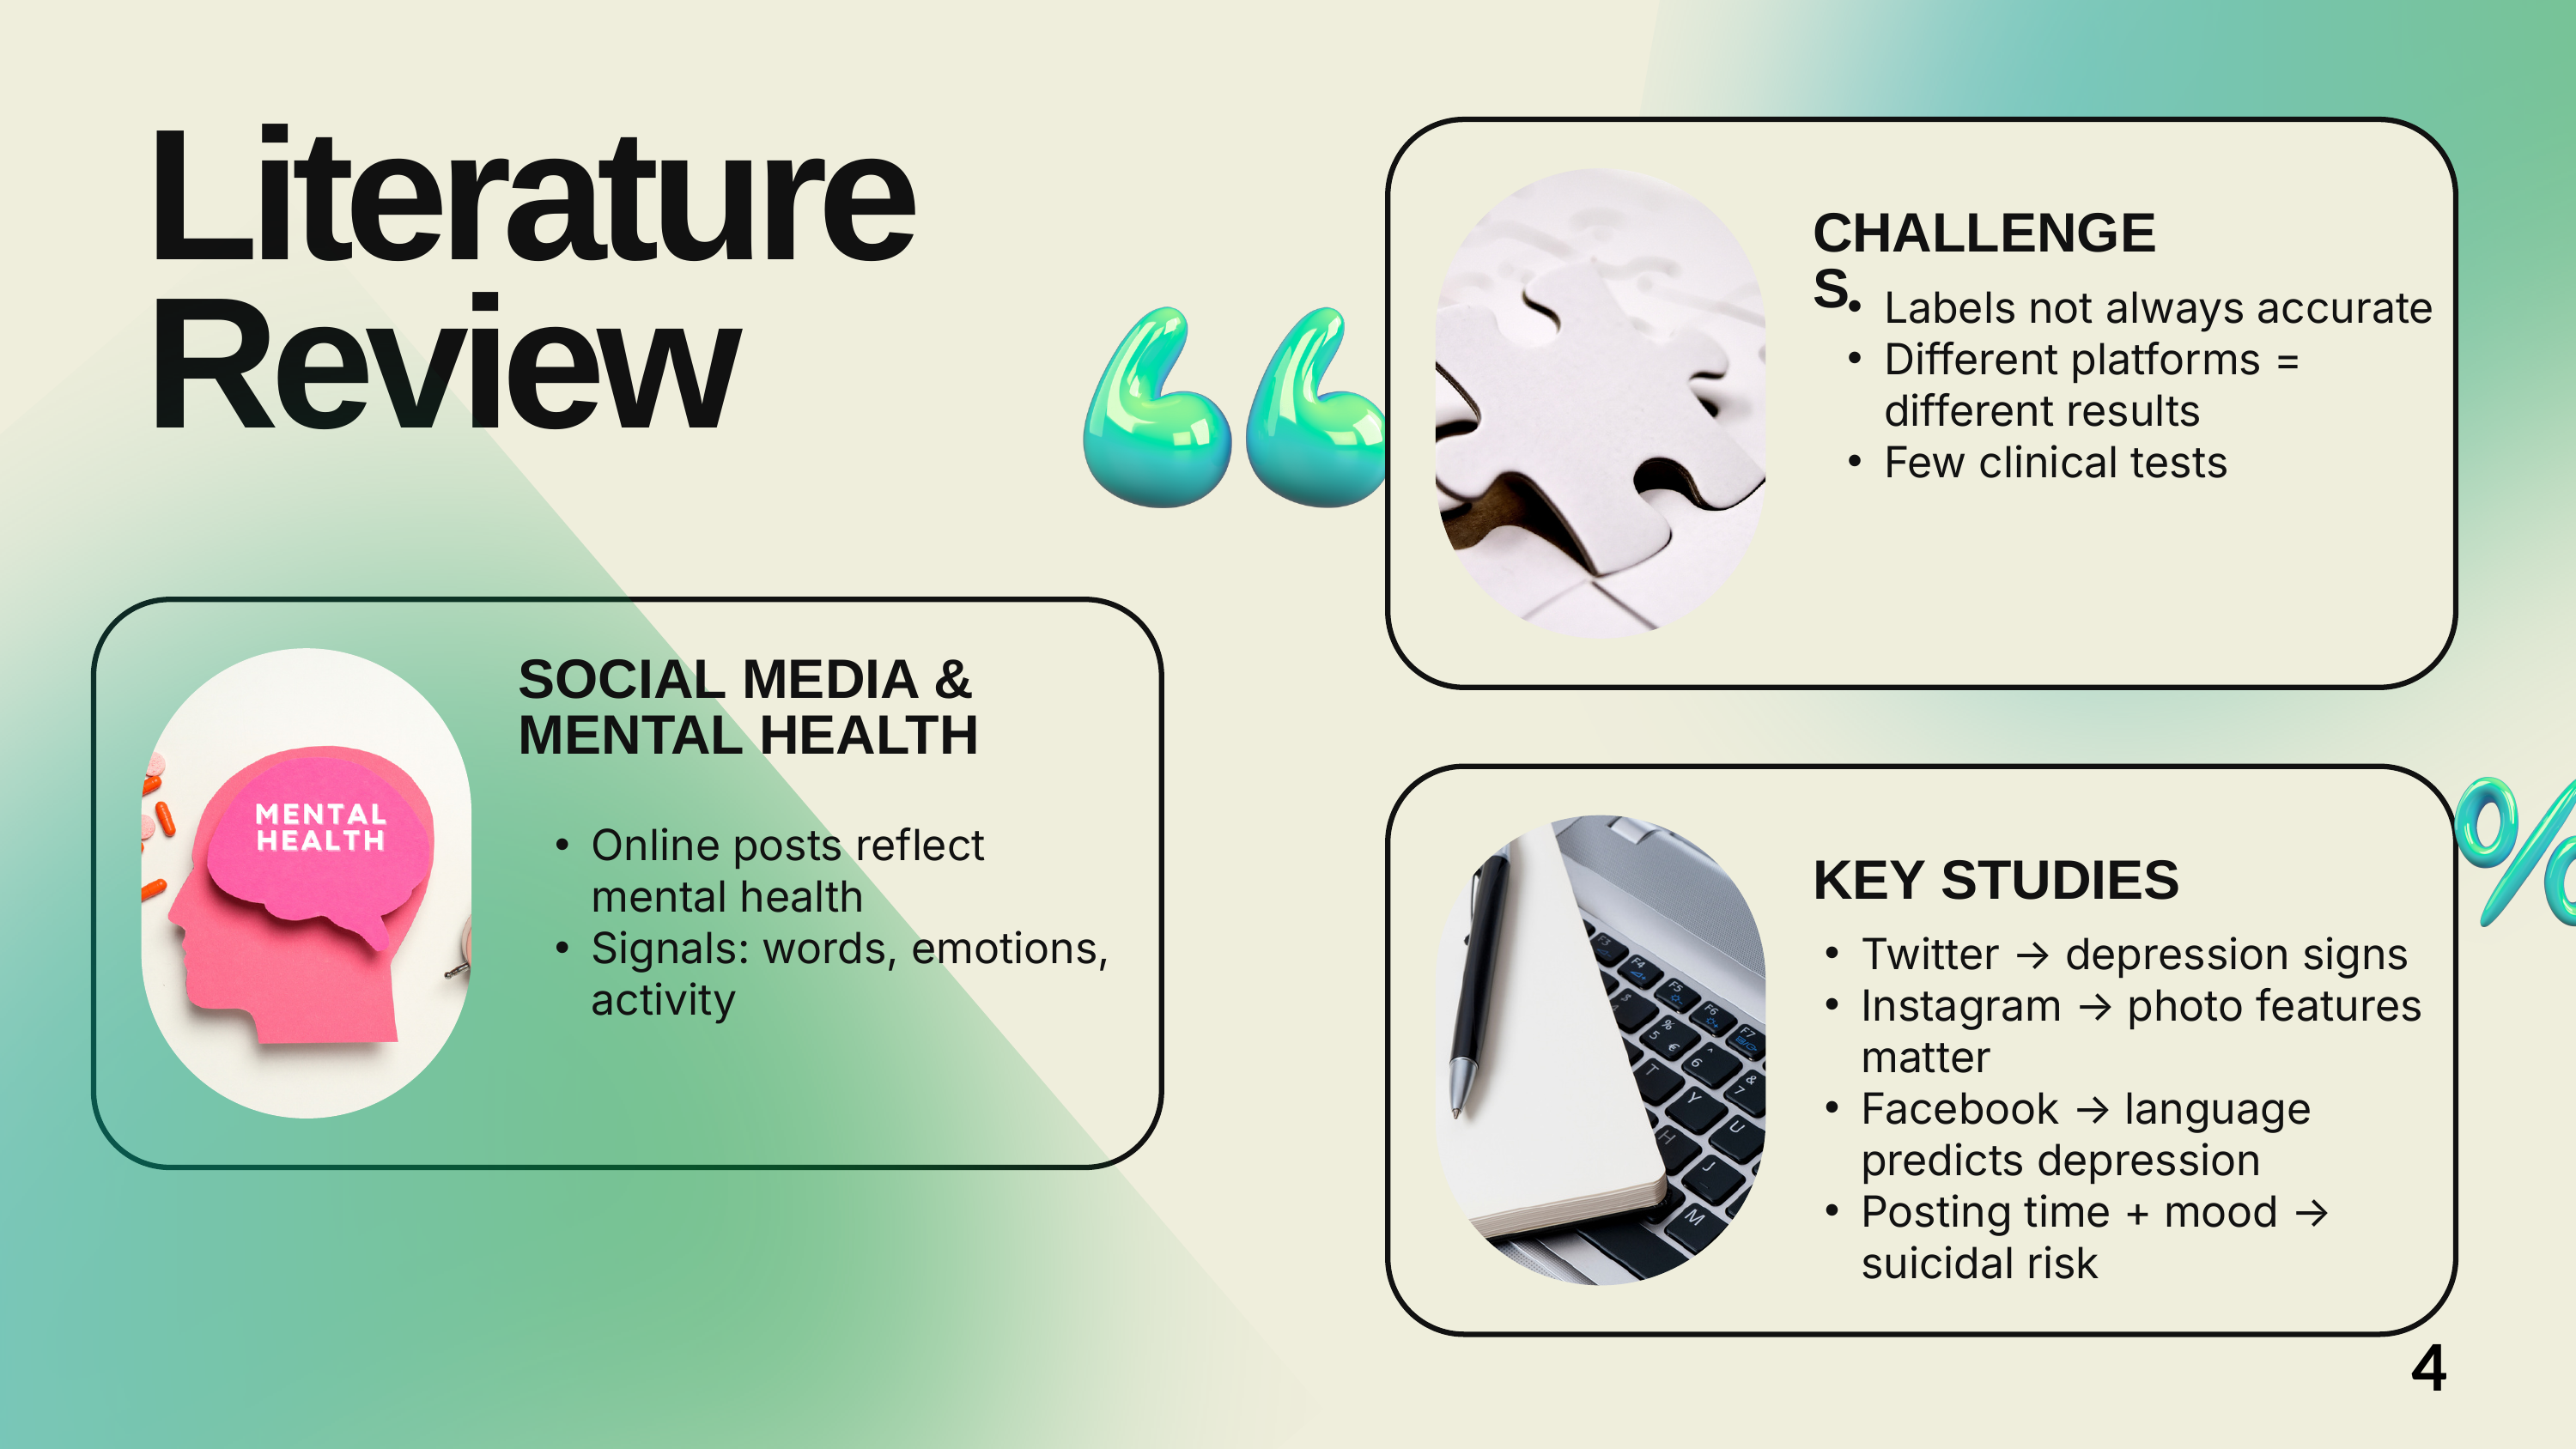

Literature Review

CHALLENGES
Labels not always accurate
Different platforms = different results
Few clinical tests

SOCIAL MEDIA & MENTAL HEALTH

Online posts reflect mental health
Signals: words, emotions, activity

KEY STUDIES
Twitter → depression signs
Instagram → photo features matter
Facebook → language predicts depression
Posting time + mood → suicidal risk

4